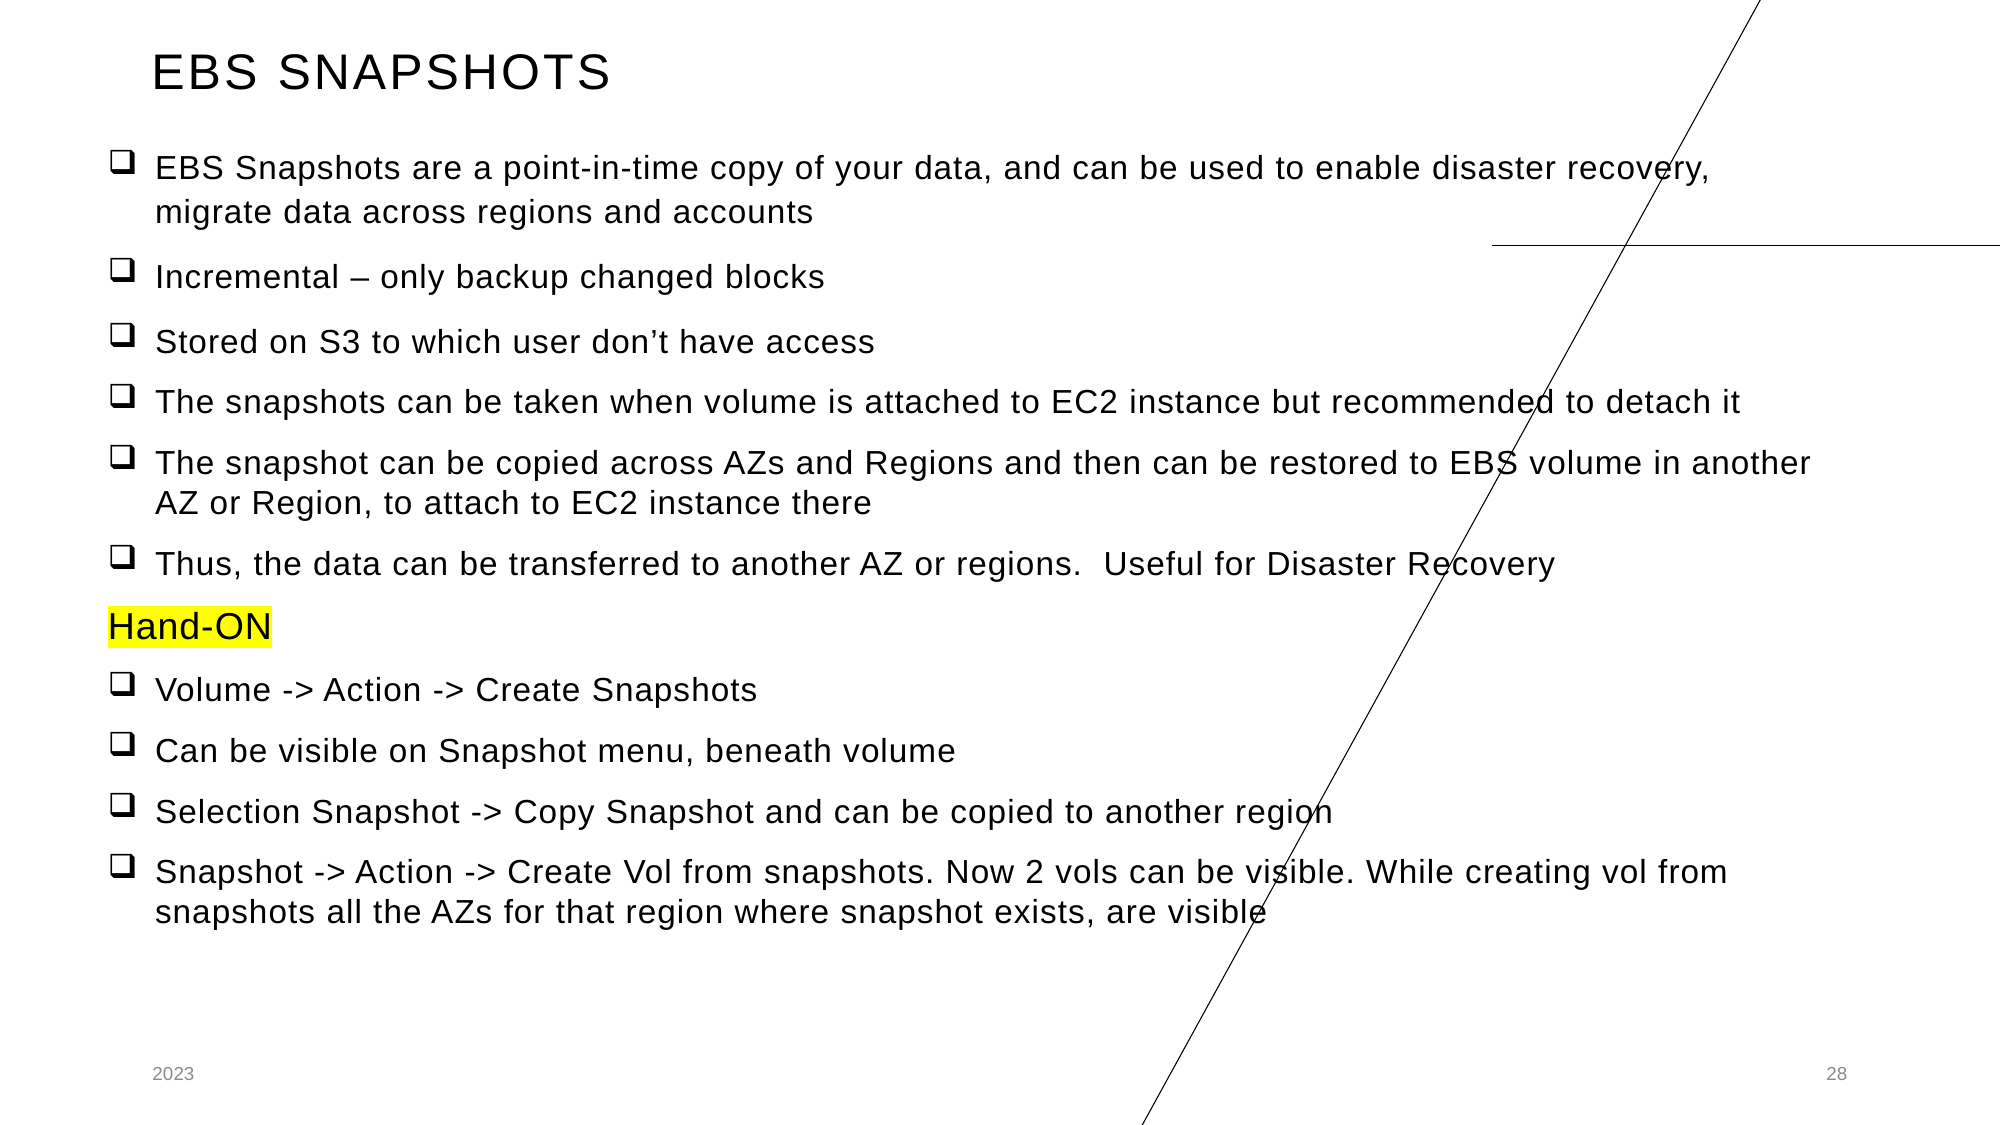

# EBS Snapshots
EBS Snapshots are a point-in-time copy of your data, and can be used to enable disaster recovery, migrate data across regions and accounts
Incremental – only backup changed blocks
Stored on S3 to which user don’t have access
The snapshots can be taken when volume is attached to EC2 instance but recommended to detach it
The snapshot can be copied across AZs and Regions and then can be restored to EBS volume in another AZ or Region, to attach to EC2 instance there
Thus, the data can be transferred to another AZ or regions.  Useful for Disaster Recovery
Hand-ON
Volume -> Action -> Create Snapshots
Can be visible on Snapshot menu, beneath volume
Selection Snapshot -> Copy Snapshot and can be copied to another region
Snapshot -> Action -> Create Vol from snapshots. Now 2 vols can be visible. While creating vol from snapshots all the AZs for that region where snapshot exists, are visible

2023
28